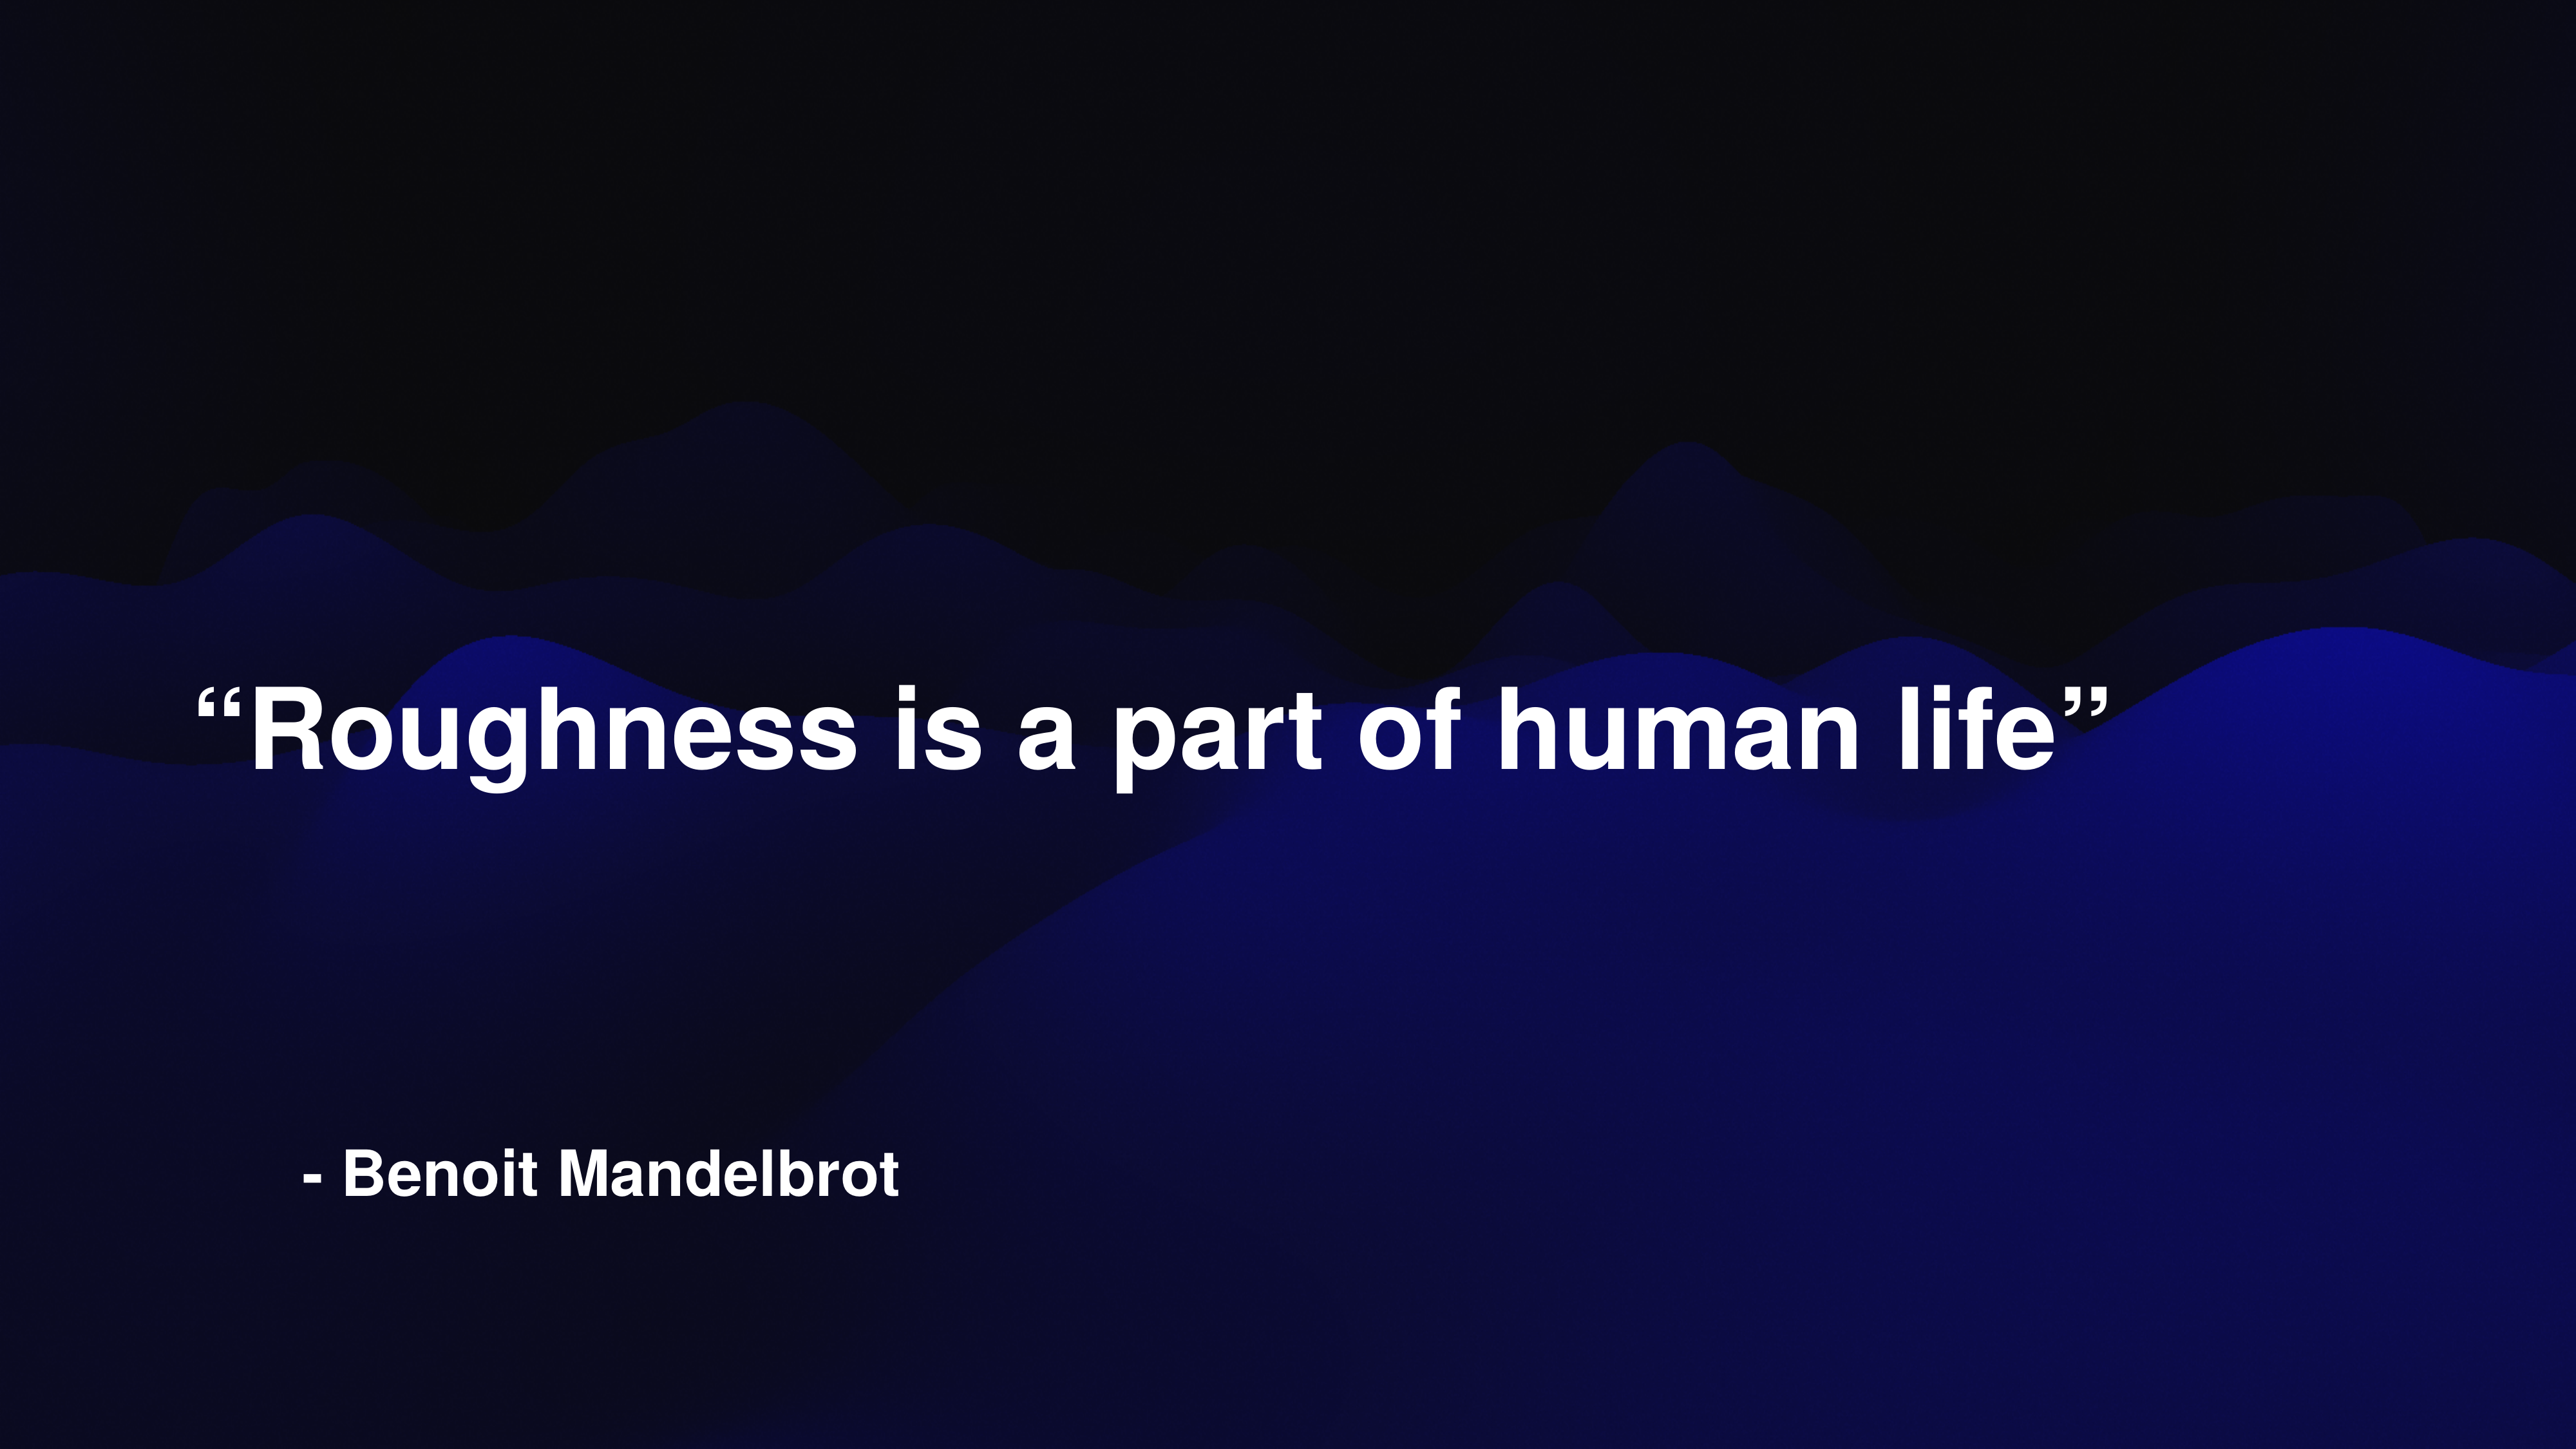

“Roughness is a part of human life”
  - Benoit Mandelbrot